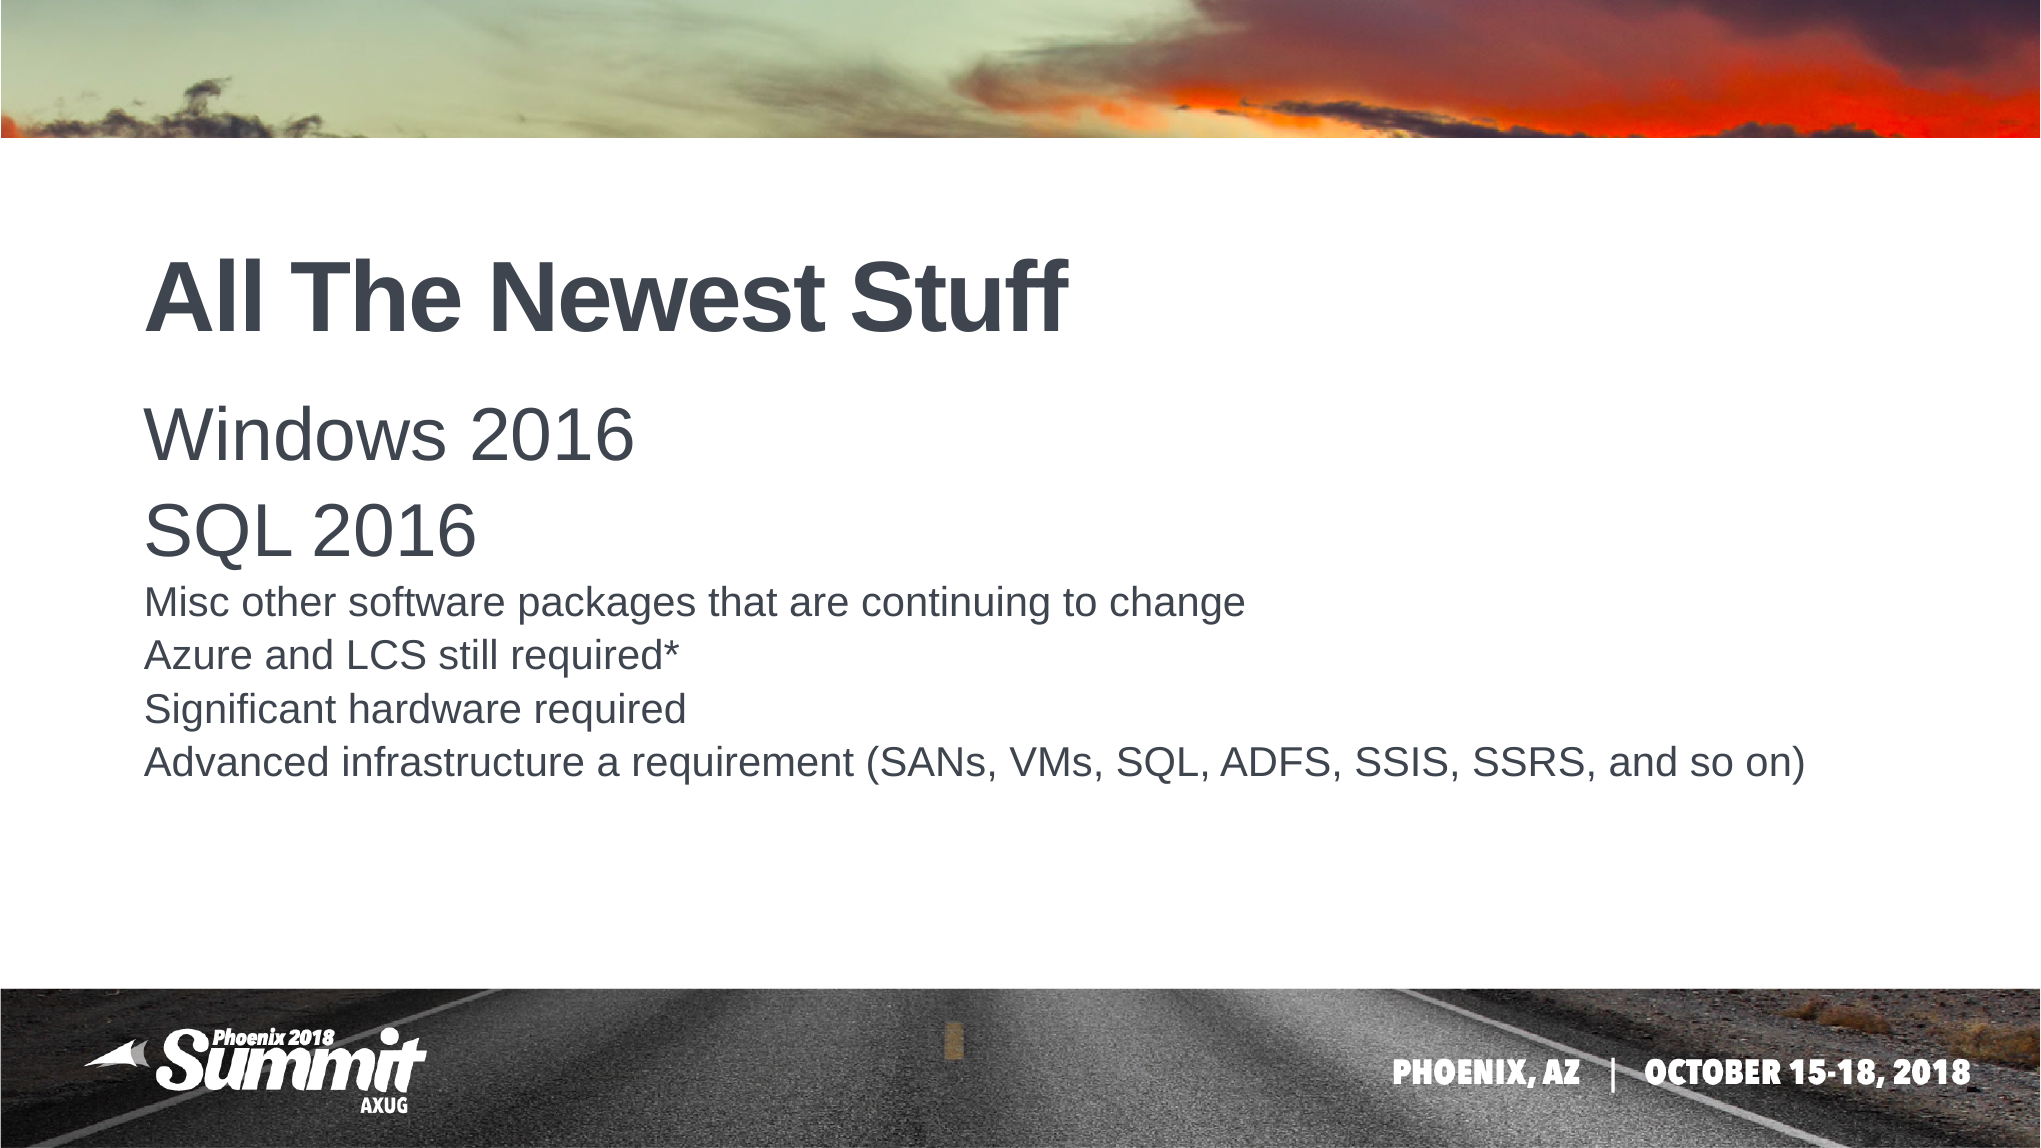

# All The Newest Stuff
Windows 2016
SQL 2016
Misc other software packages that are continuing to change
Azure and LCS still required*
Significant hardware required
Advanced infrastructure a requirement (SANs, VMs, SQL, ADFS, SSIS, SSRS, and so on)